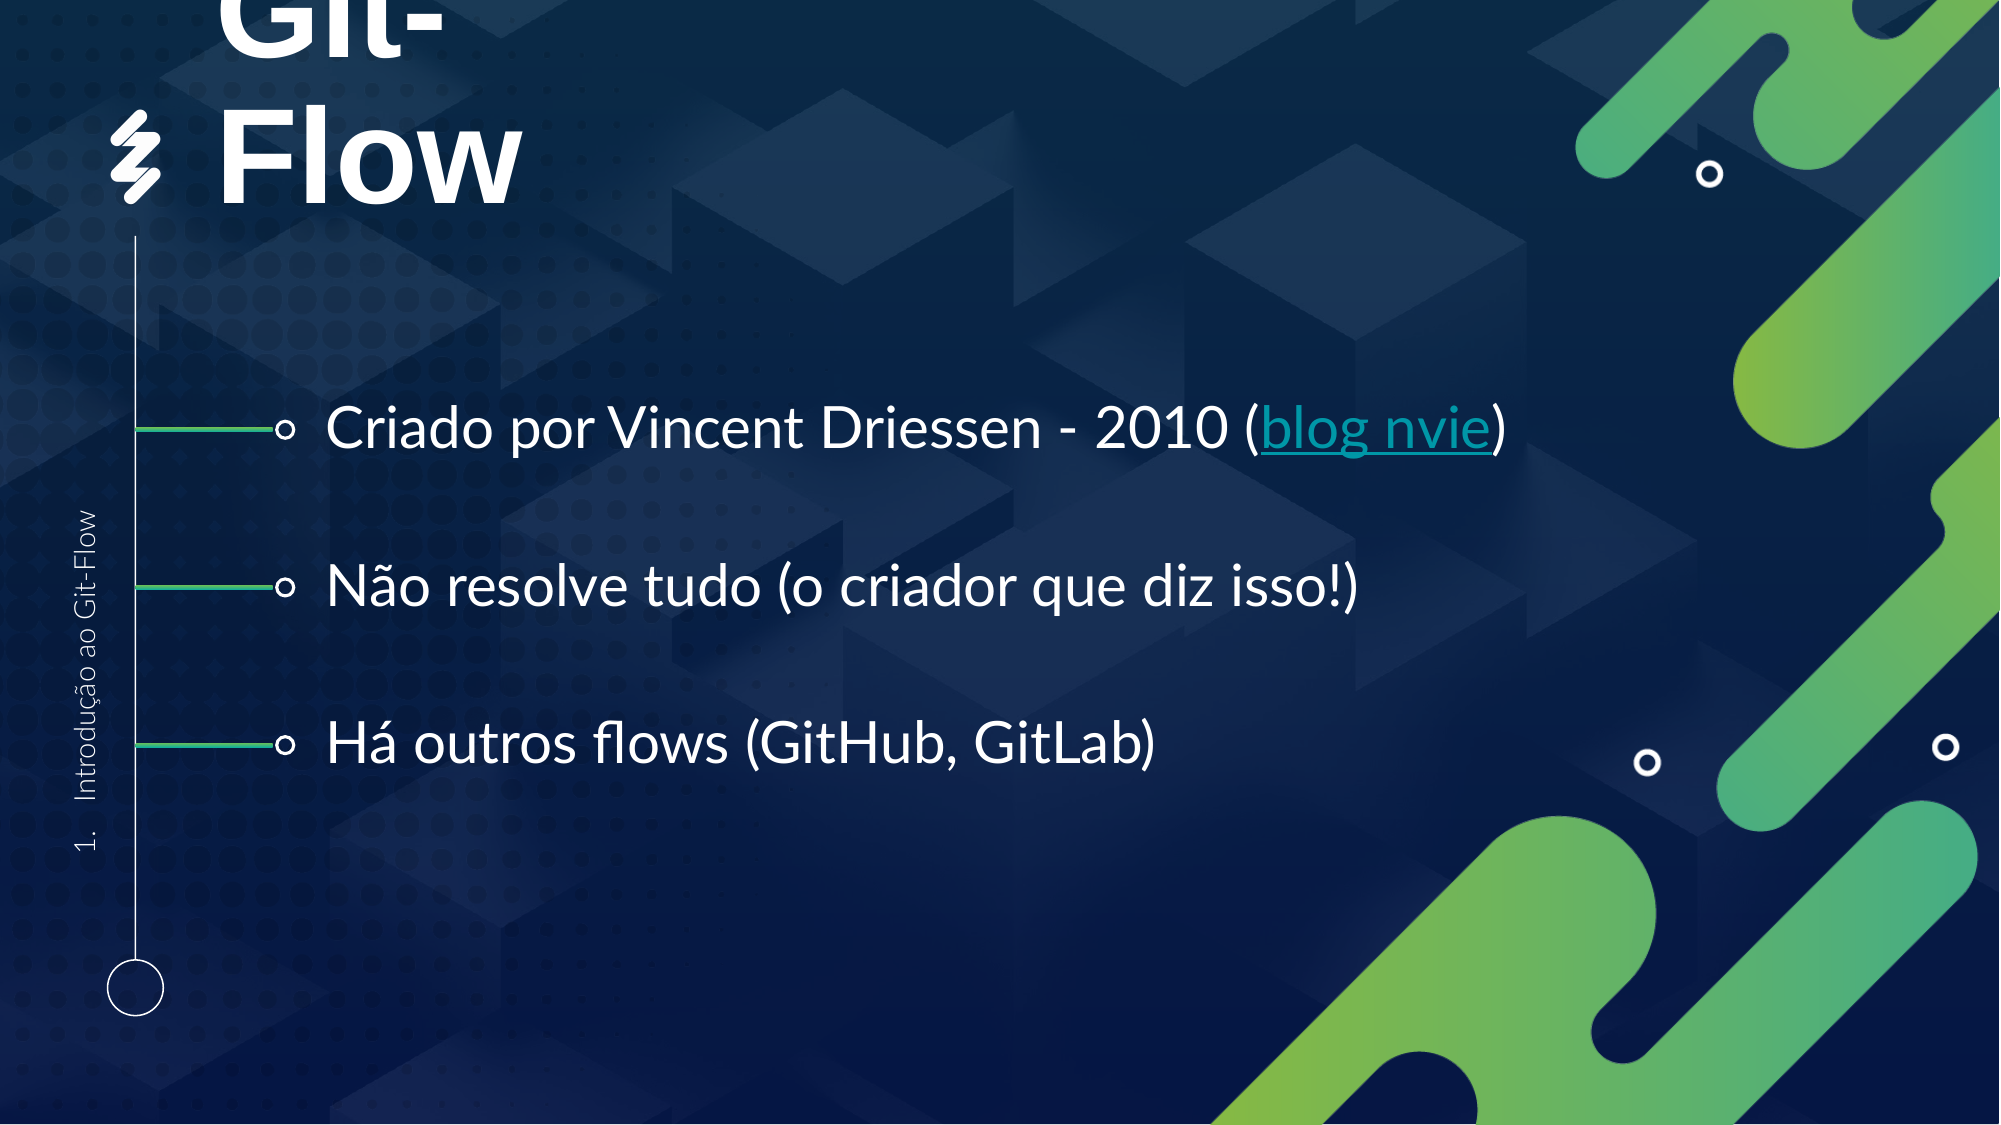

# Git-Flow
Criado por Vincent Driessen - 2010 (blog nvie)

Há outros flows (GitHub, GitLab)

Não resolve tudo (o criador que diz isso!)

Introdução ao Git-Flow